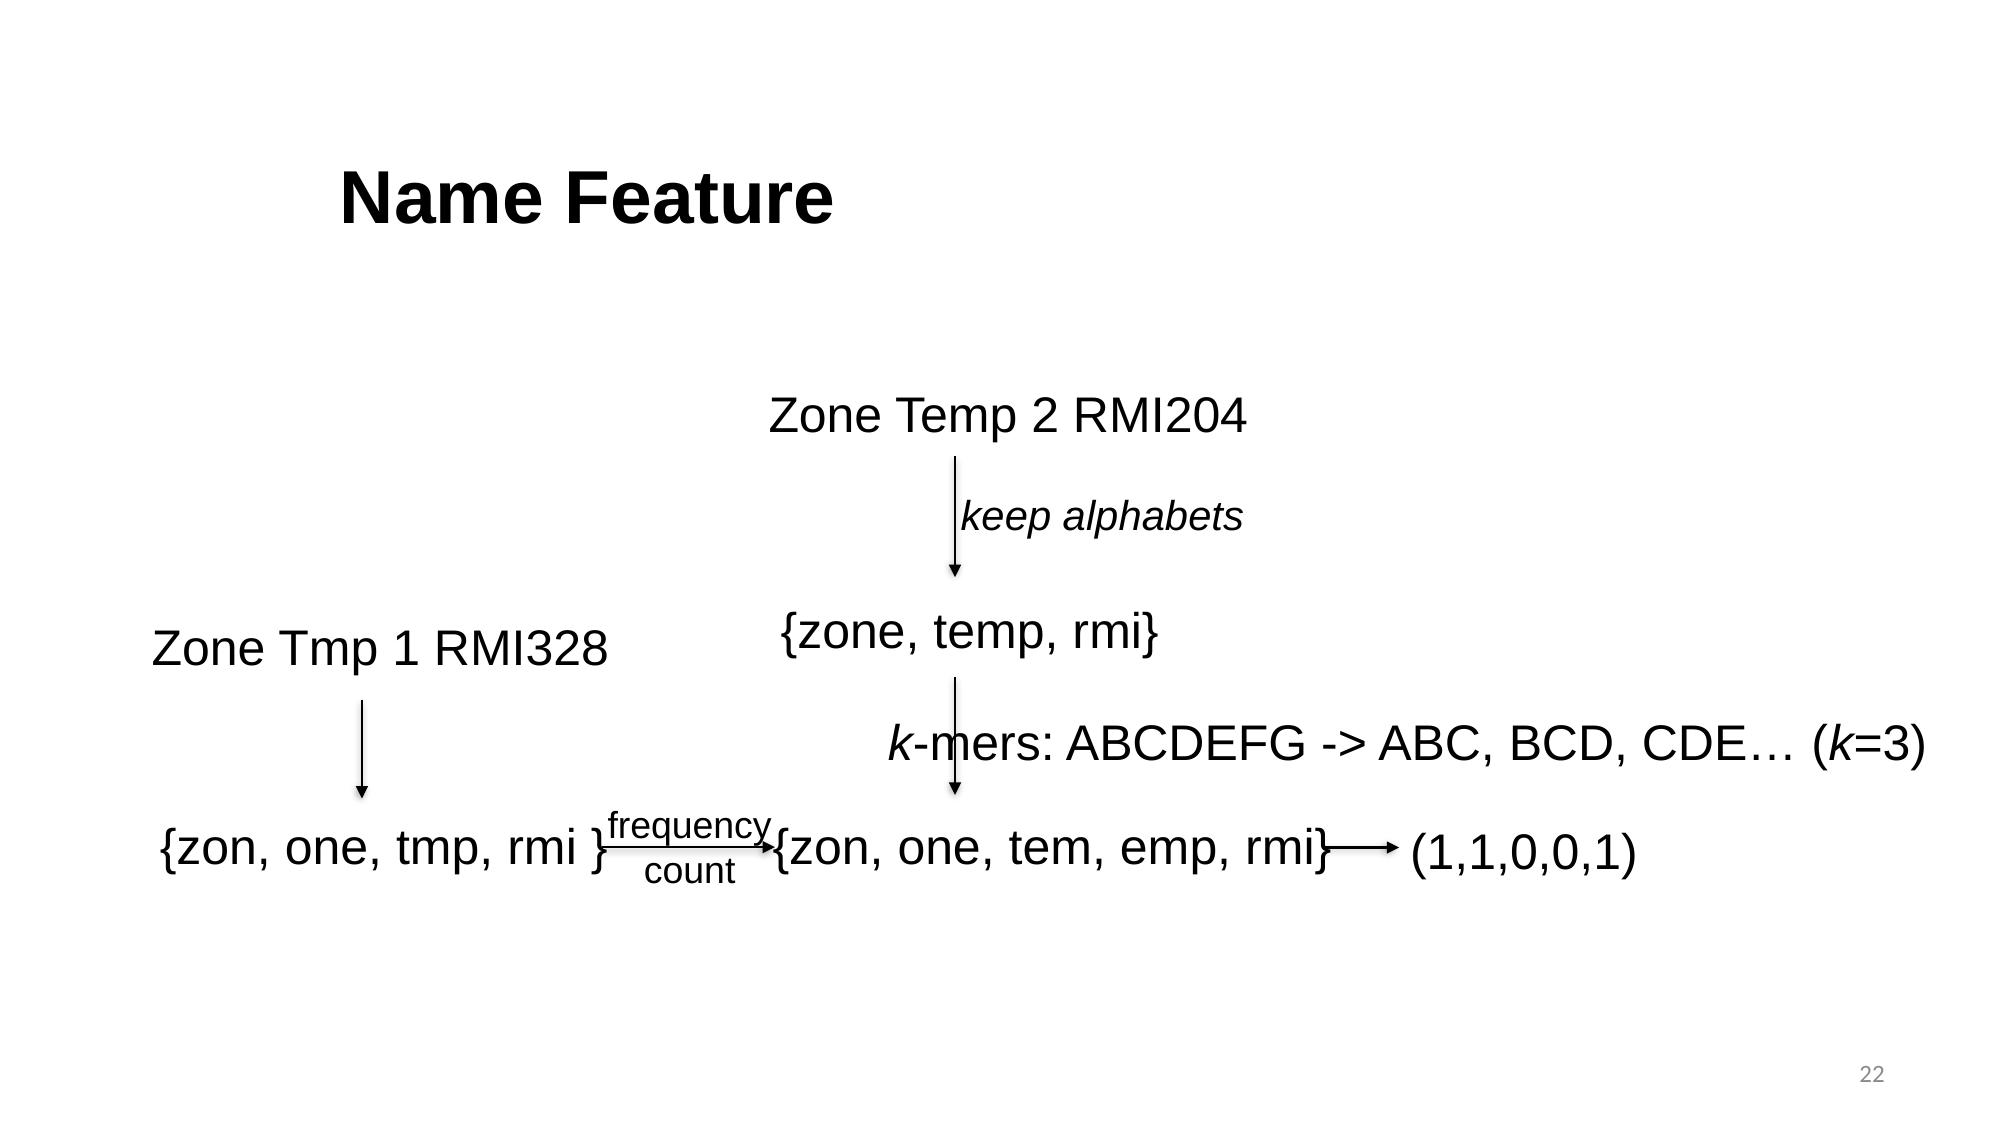

Name Feature
Zone Temp 2 RMI204
keep alphabets
{zone, temp, rmi}
Zone Tmp 1 RMI328
k-mers: ABCDEFG -> ABC, BCD, CDE… (k=3)
frequency
count
{zon, one, tmp, rmi }
{zon, one, tem, emp, rmi}
(1,1,0,0,1)
22